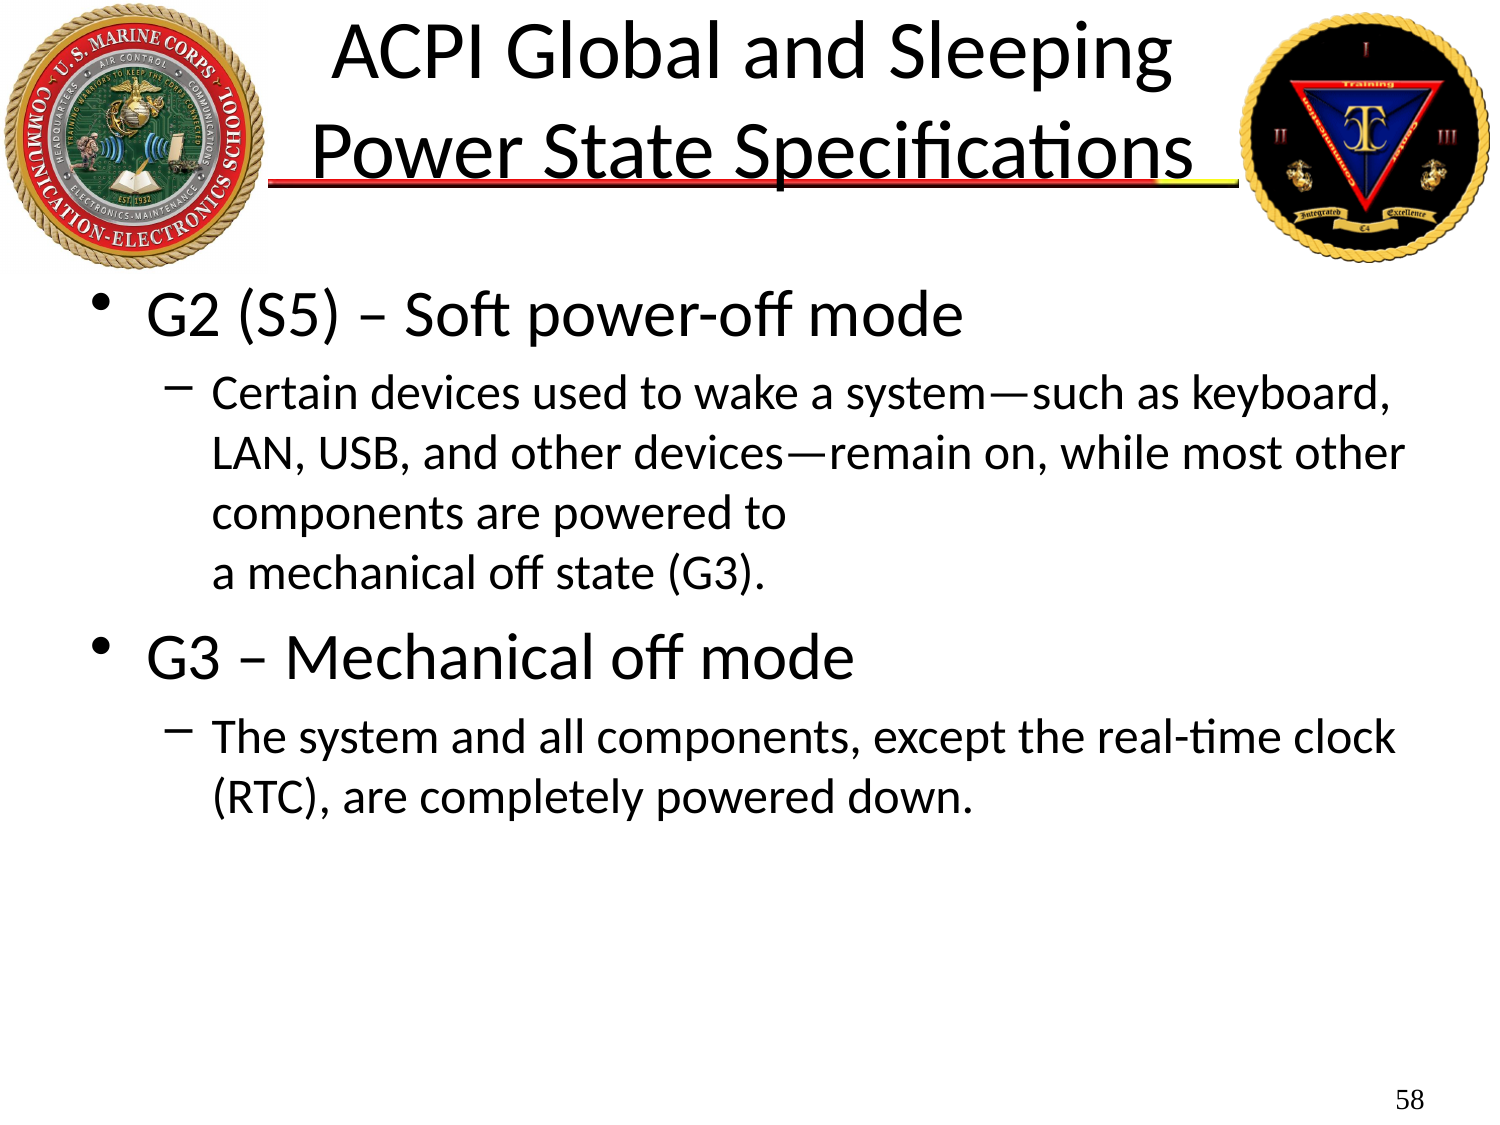

# ACPI Global and Sleeping Power State Specifications
G2 (S5) – Soft power-off mode
Certain devices used to wake a system—such as keyboard, LAN, USB, and other devices—remain on, while most other components are powered to
a mechanical off state (G3).
G3 – Mechanical off mode
The system and all components, except the real-time clock (RTC), are completely powered down.